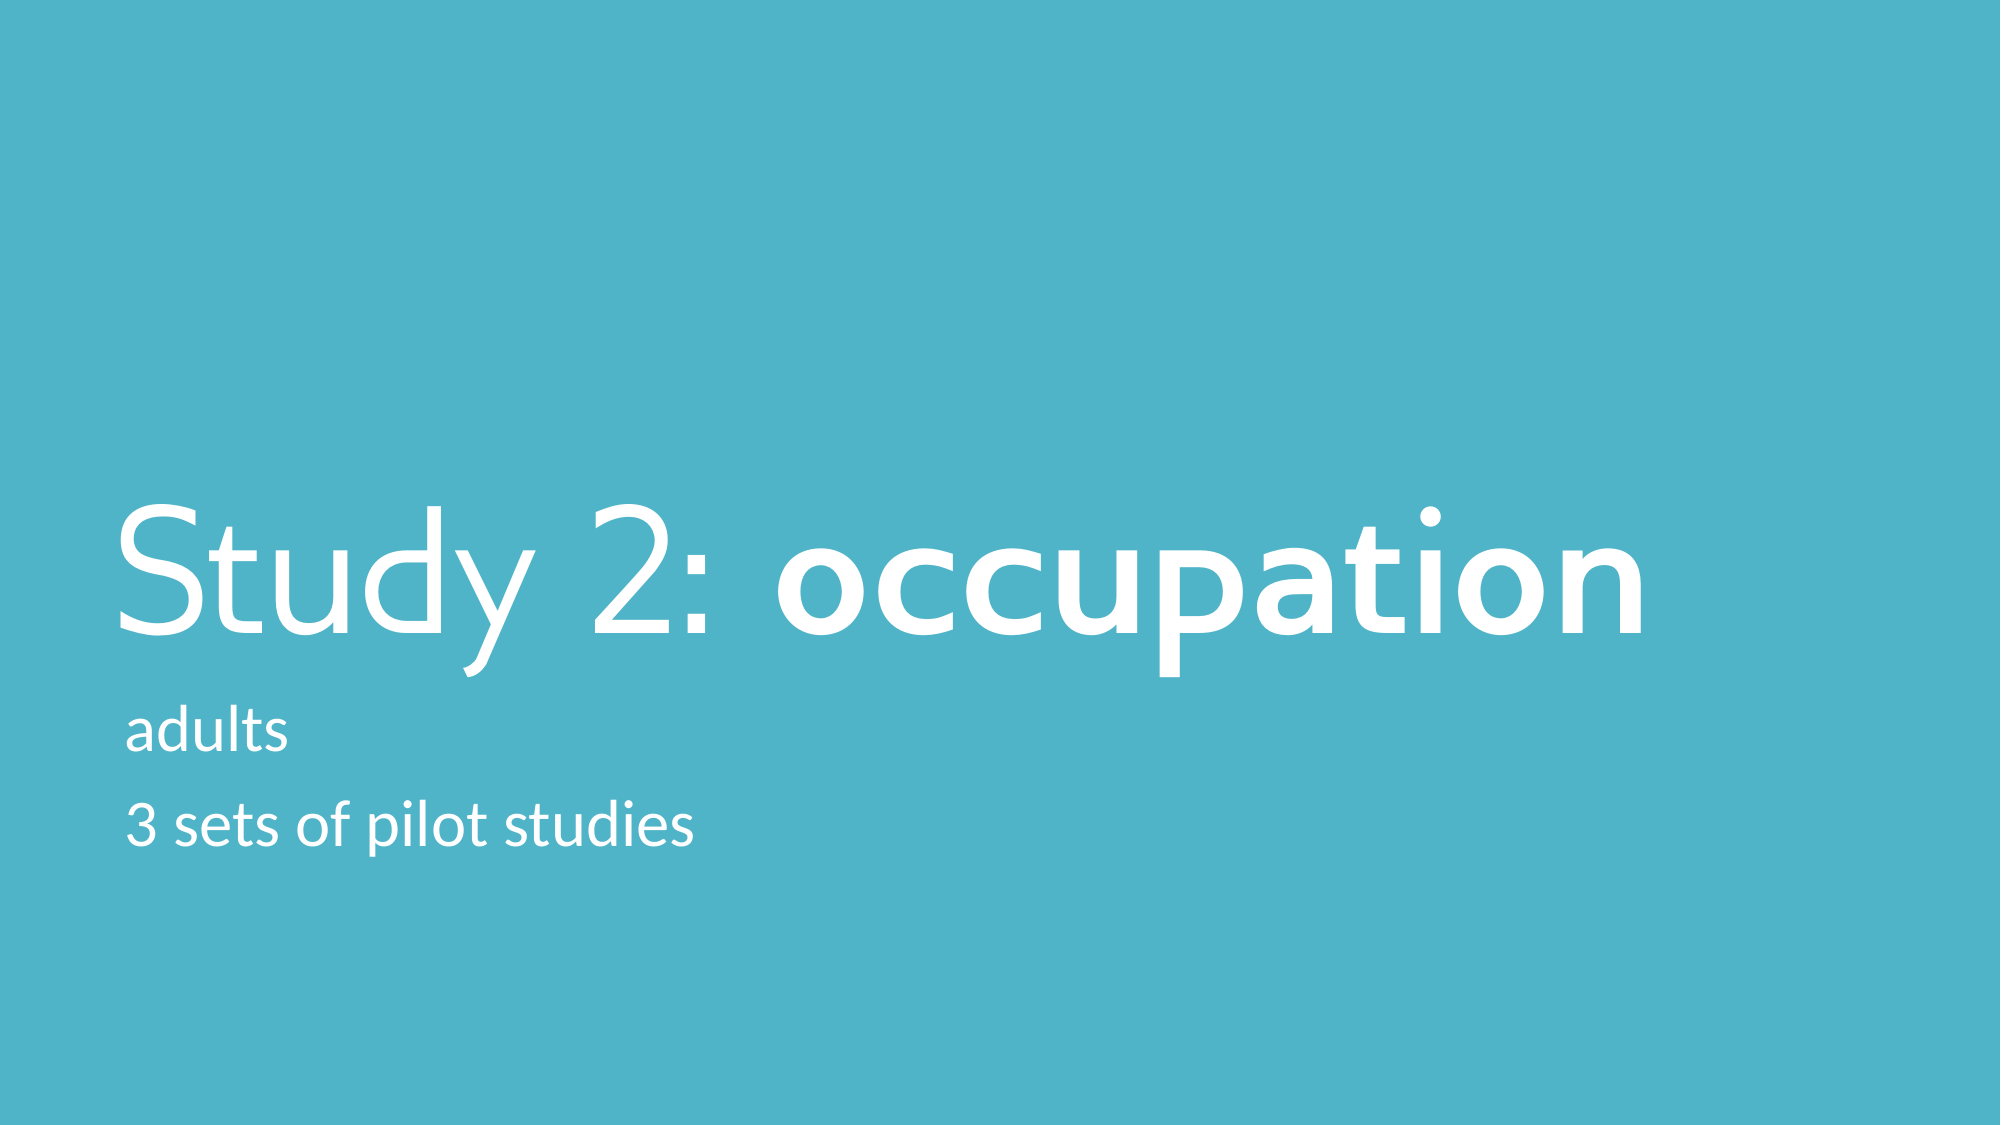

# Study 2: occupation
adults
3 sets of pilot studies